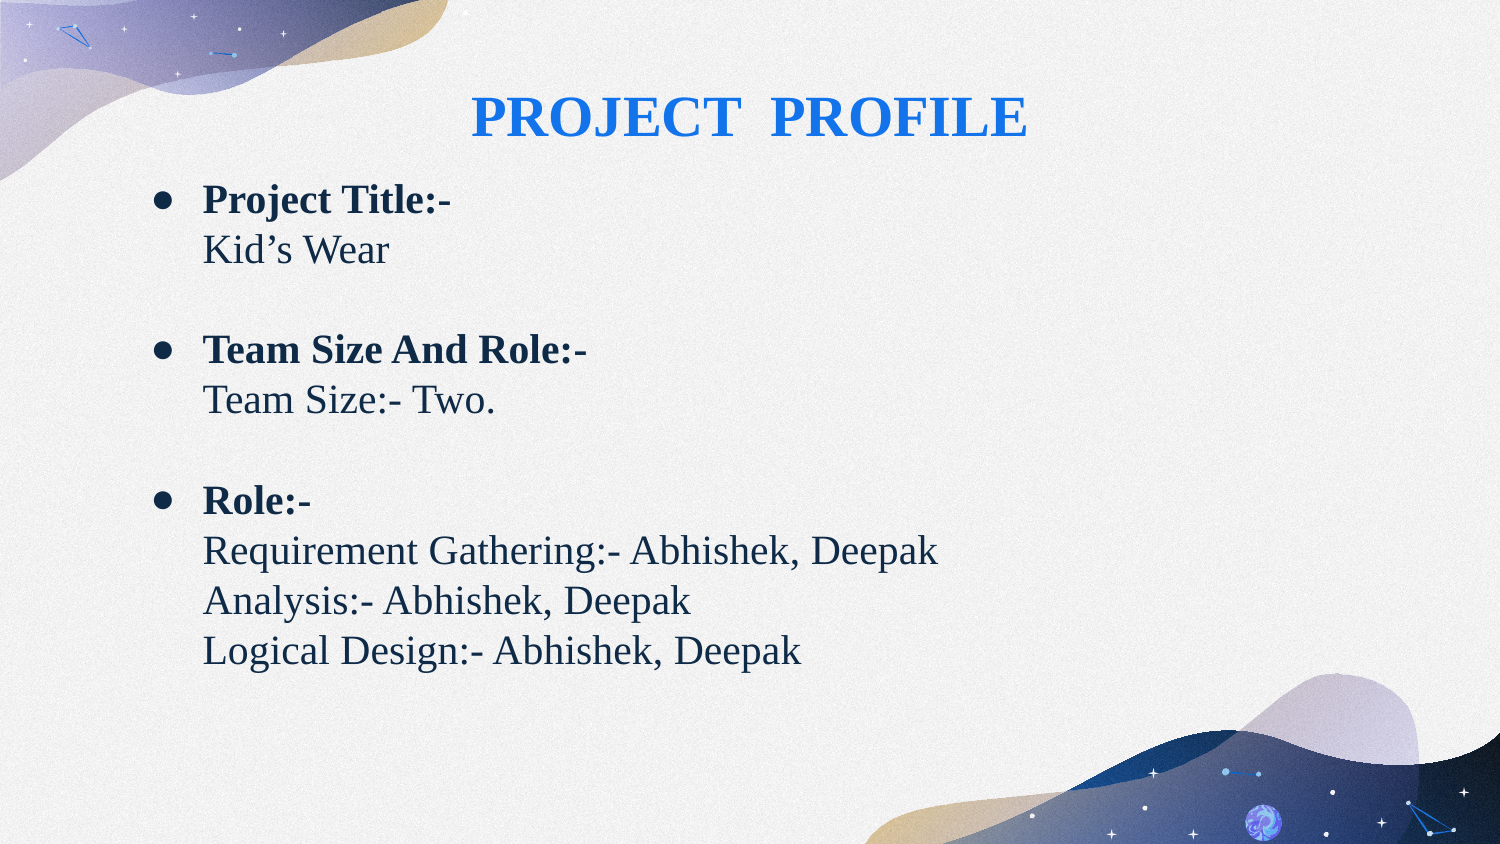

# PROJECT  PROFILE
Project Title:-
	Kid’s Wear

Team Size And Role:-
	Team Size:- Two.

Role:-
	Requirement Gathering:- Abhishek, Deepak
	Analysis:- Abhishek, Deepak
	Logical Design:- Abhishek, Deepak